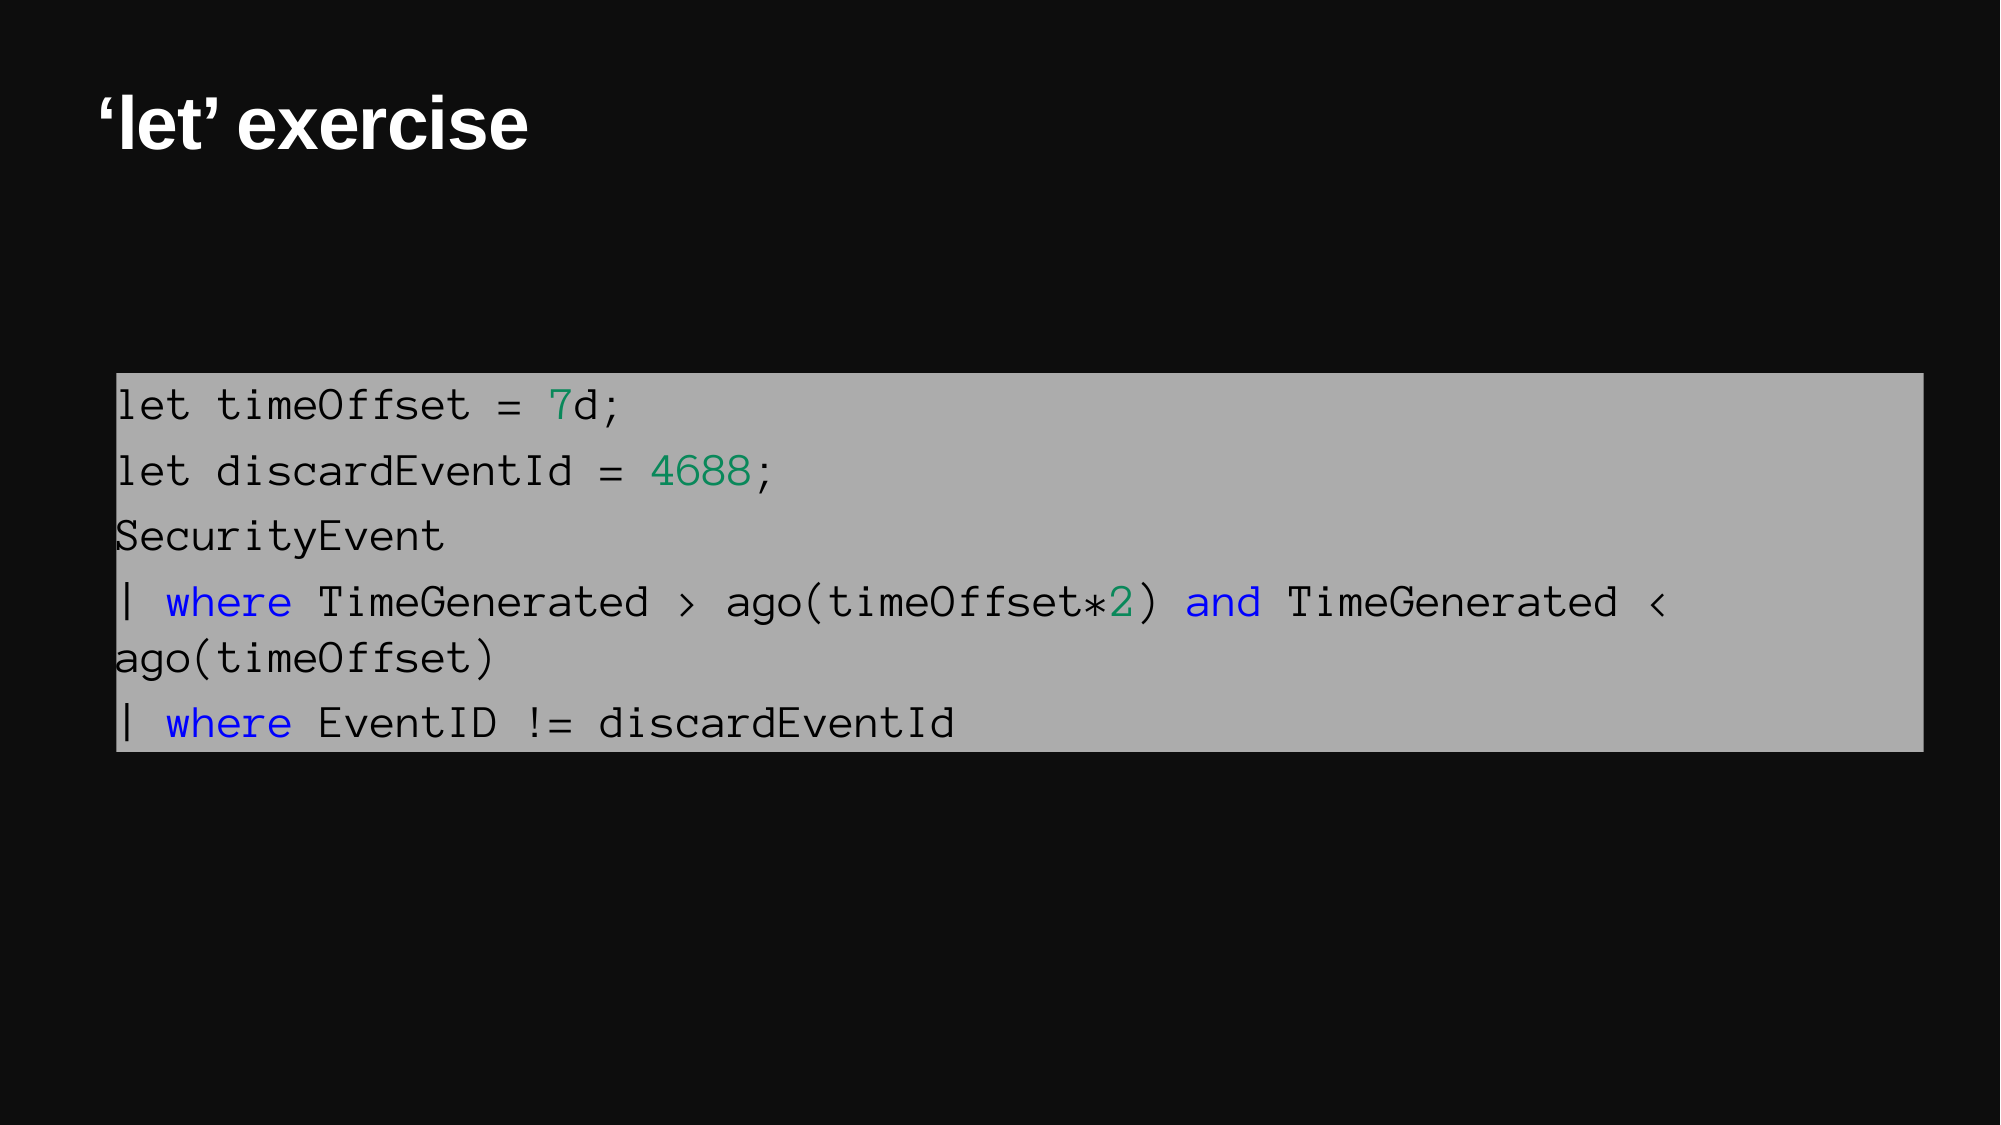

# ‘let’ exercise
let timeOffset = 7d;
let discardEventId = 4688;
SecurityEvent
| where TimeGenerated > ago(timeOffset*2) and TimeGenerated < ago(timeOffset)
| where EventID != discardEventId